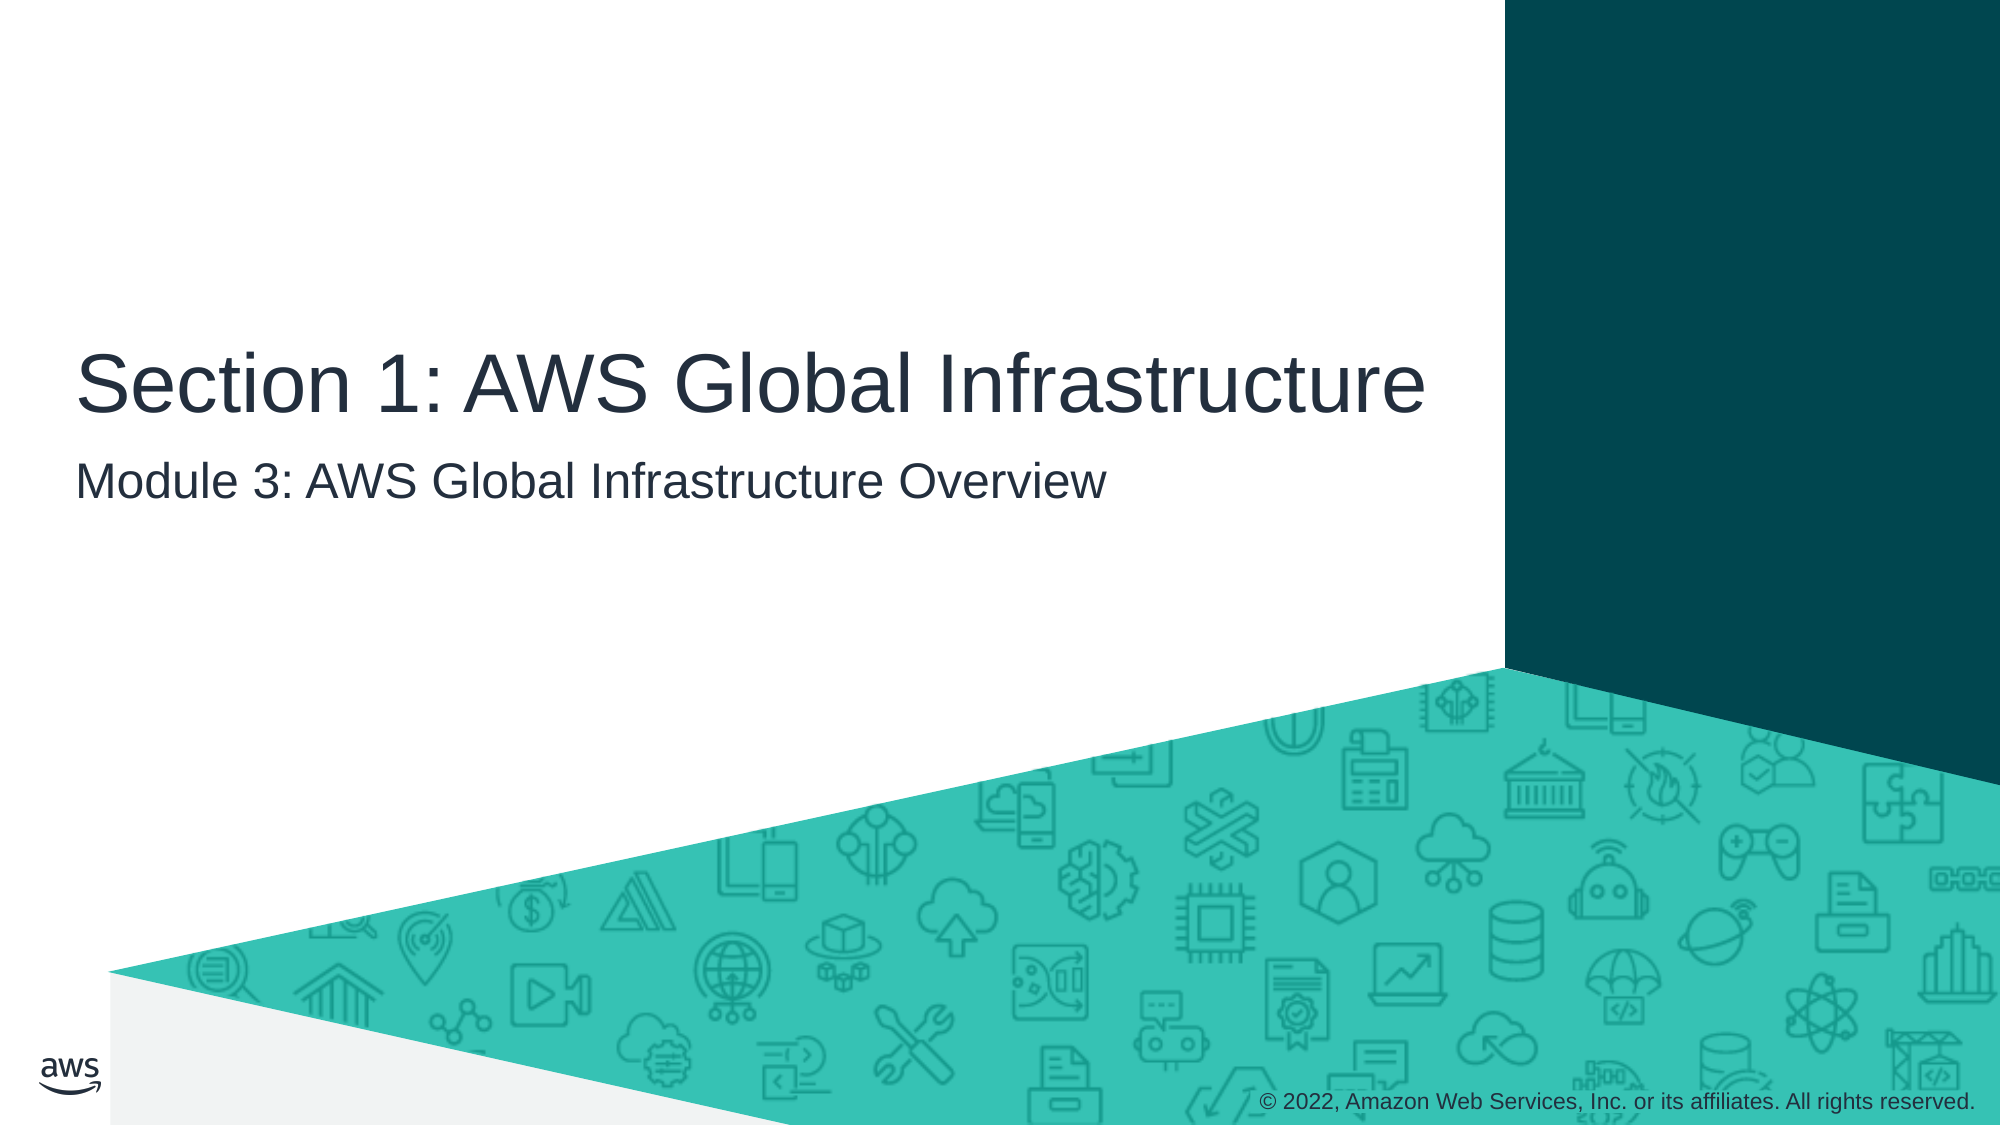

# Section 1: AWS Global Infrastructure
Module 3: AWS Global Infrastructure Overview